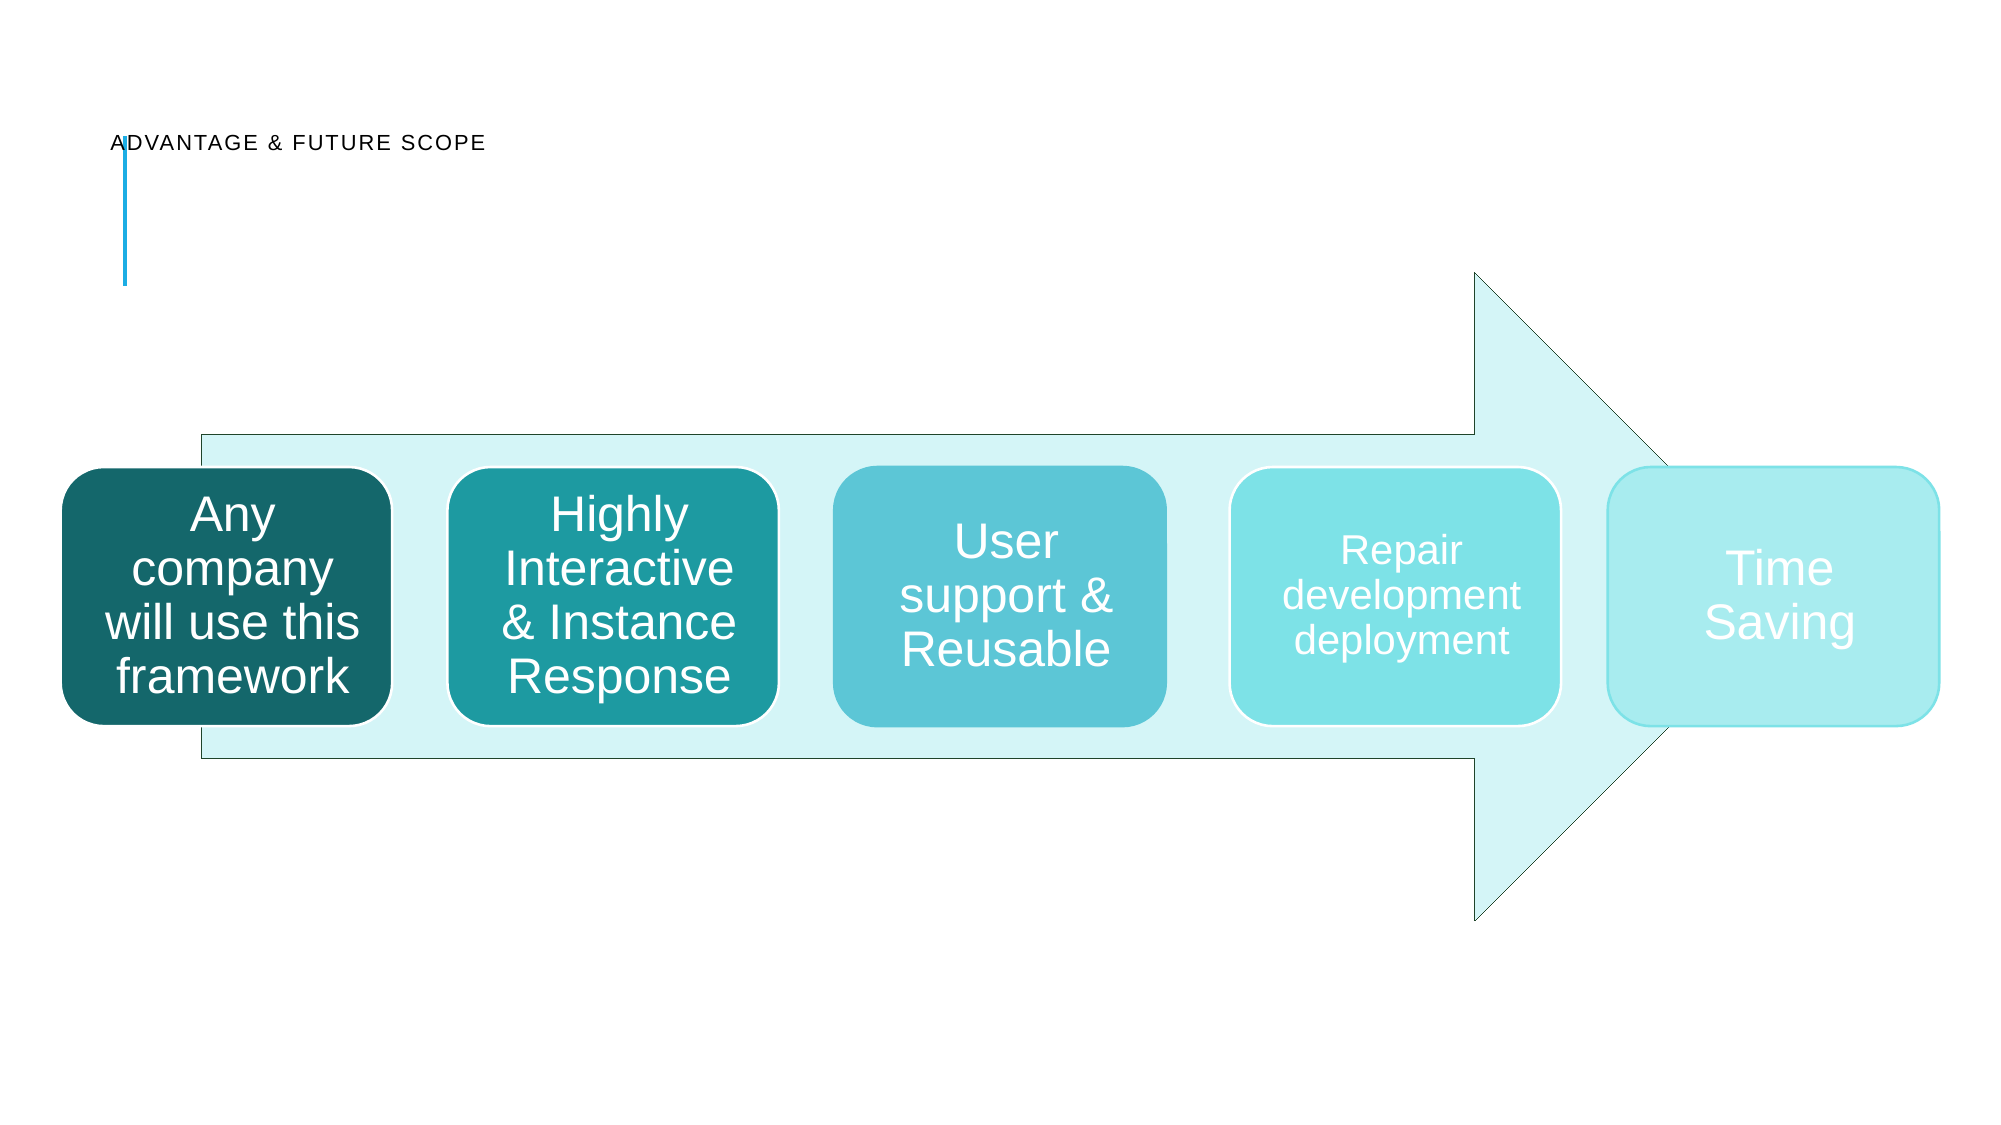

# Advantage & Future Scope
Any company will use this framework
Highly Interactive & Instance Response
User support & Reusable
Repair development deployment
Time Saving